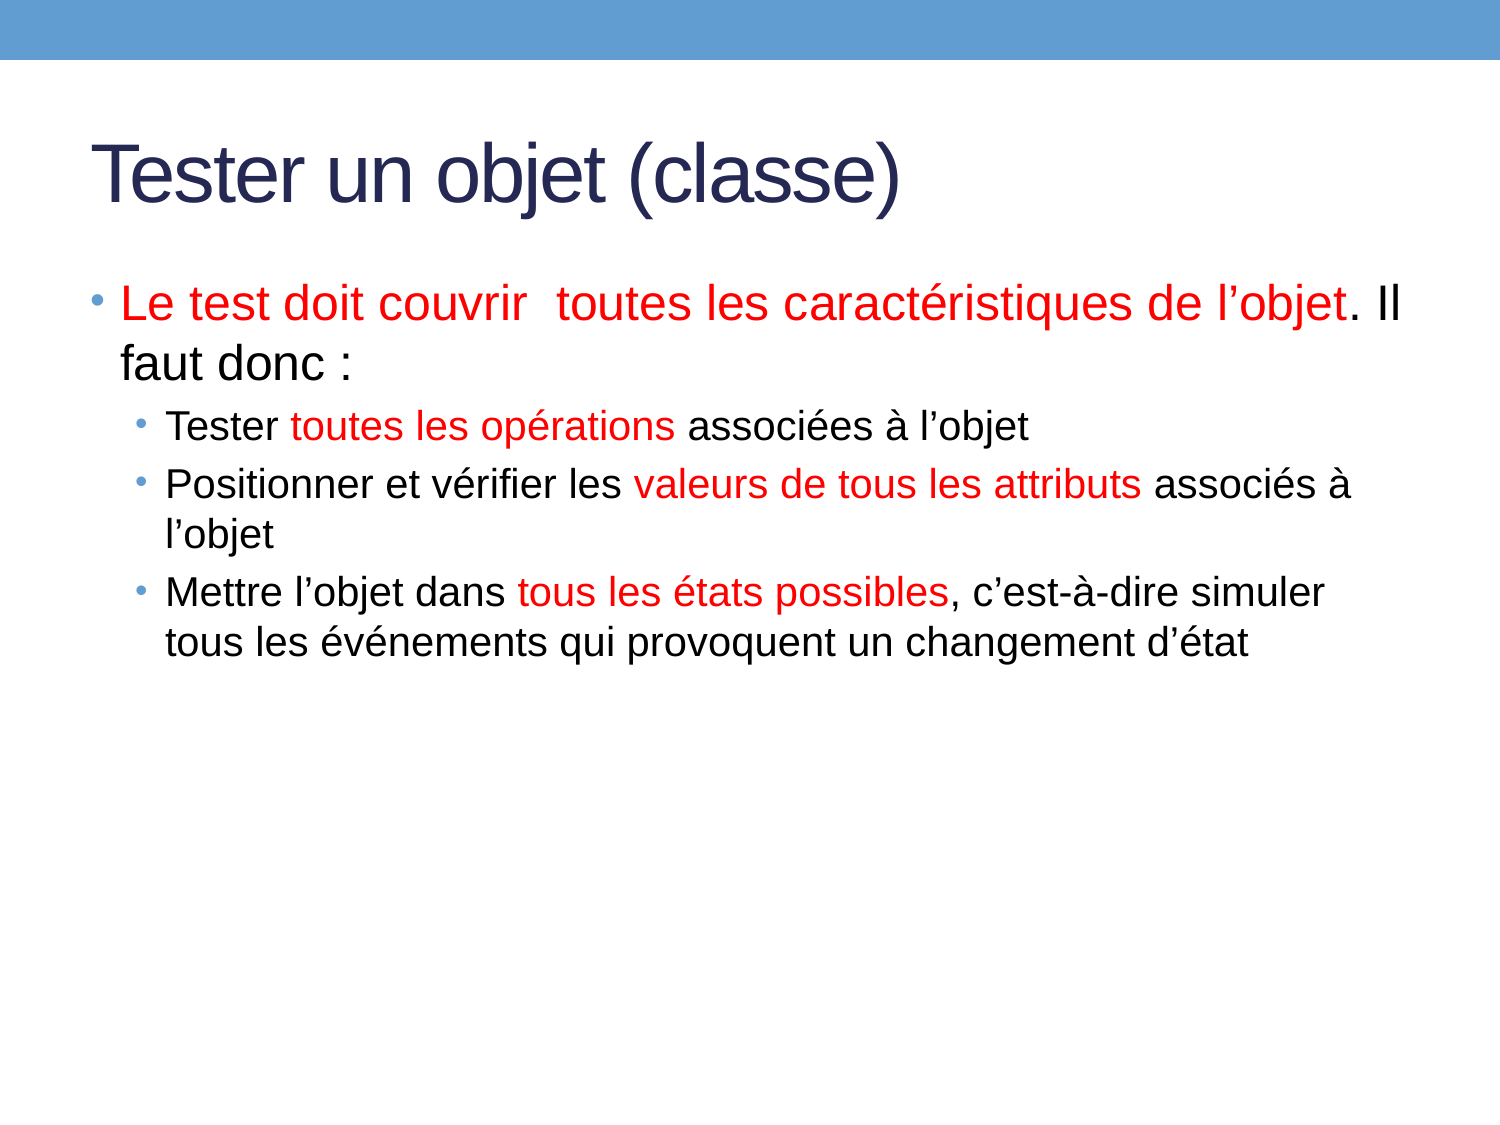

# Tester un objet (classe)
Le test doit couvrir  toutes les caractéristiques de l’objet. Il faut donc :
Tester toutes les opérations associées à l’objet
Positionner et vérifier les valeurs de tous les attributs associés à l’objet
Mettre l’objet dans tous les états possibles, c’est-à-dire simuler tous les événements qui provoquent un changement d’état